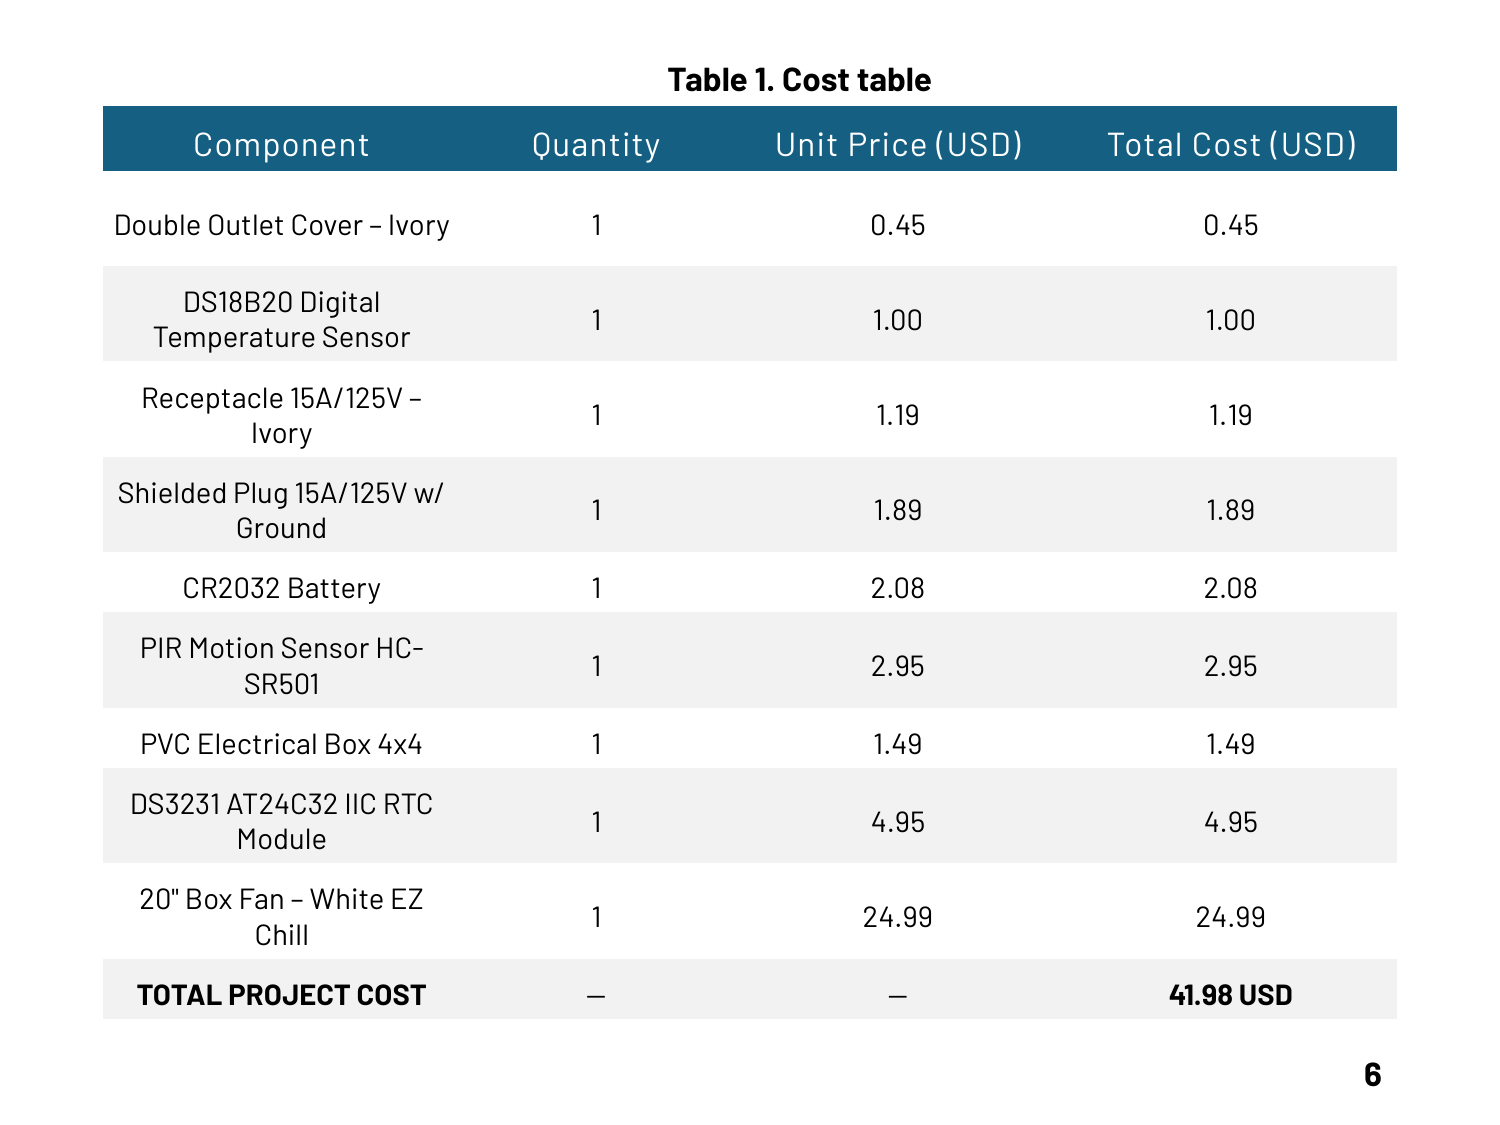

Table 1. Cost table
| Component | Quantity | Unit Price (USD) | Total Cost (USD) |
| --- | --- | --- | --- |
| Double Outlet Cover – Ivory | 1 | 0.45 | 0.45 |
| DS18B20 Digital Temperature Sensor | 1 | 1.00 | 1.00 |
| Receptacle 15A/125V – Ivory | 1 | 1.19 | 1.19 |
| Shielded Plug 15A/125V w/ Ground | 1 | 1.89 | 1.89 |
| CR2032 Battery | 1 | 2.08 | 2.08 |
| PIR Motion Sensor HC-SR501 | 1 | 2.95 | 2.95 |
| PVC Electrical Box 4x4 | 1 | 1.49 | 1.49 |
| DS3231 AT24C32 IIC RTC Module | 1 | 4.95 | 4.95 |
| 20" Box Fan – White EZ Chill | 1 | 24.99 | 24.99 |
| TOTAL PROJECT COST | — | — | 41.98 USD |
6